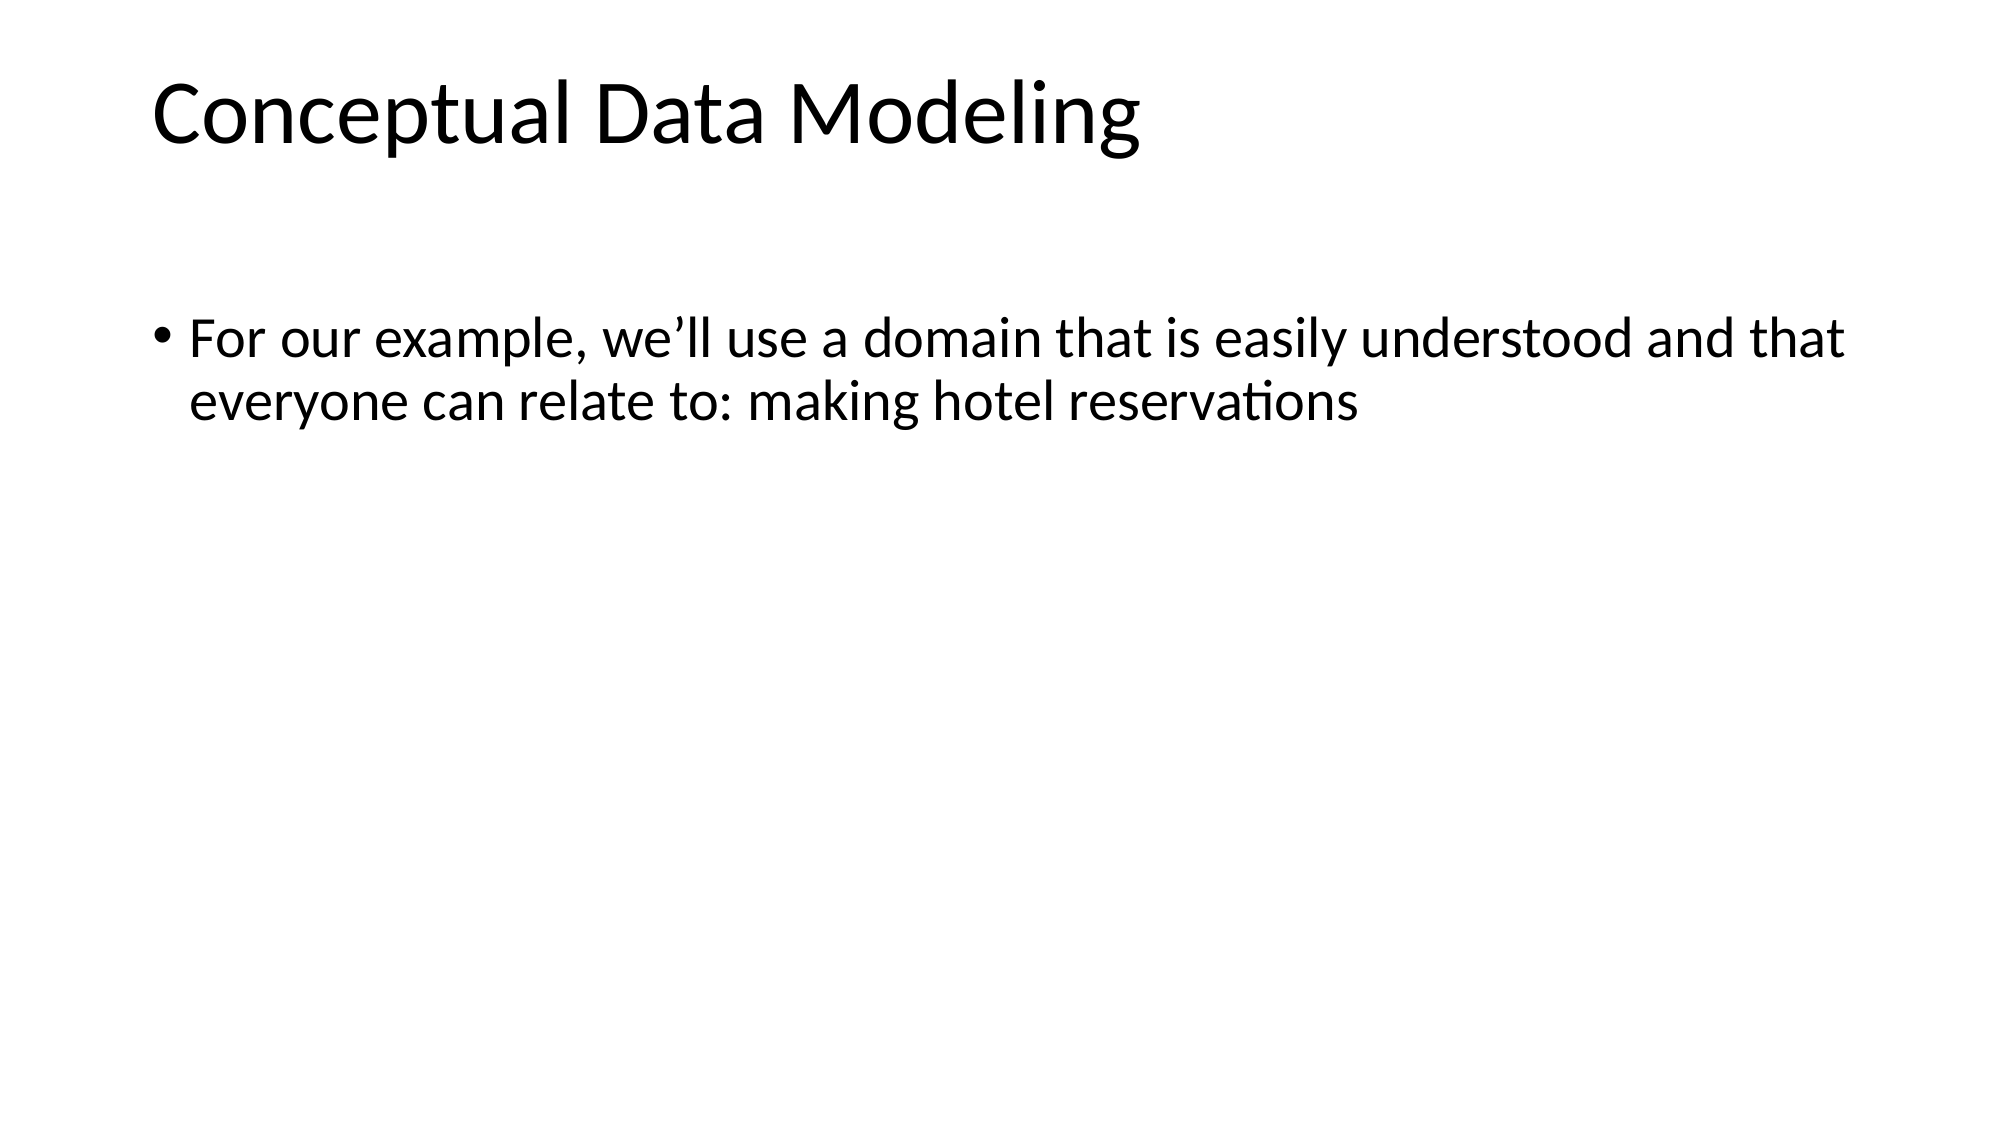

# Conceptual Data Modeling
For our example, we’ll use a domain that is easily understood and that everyone can relate to: making hotel reservations